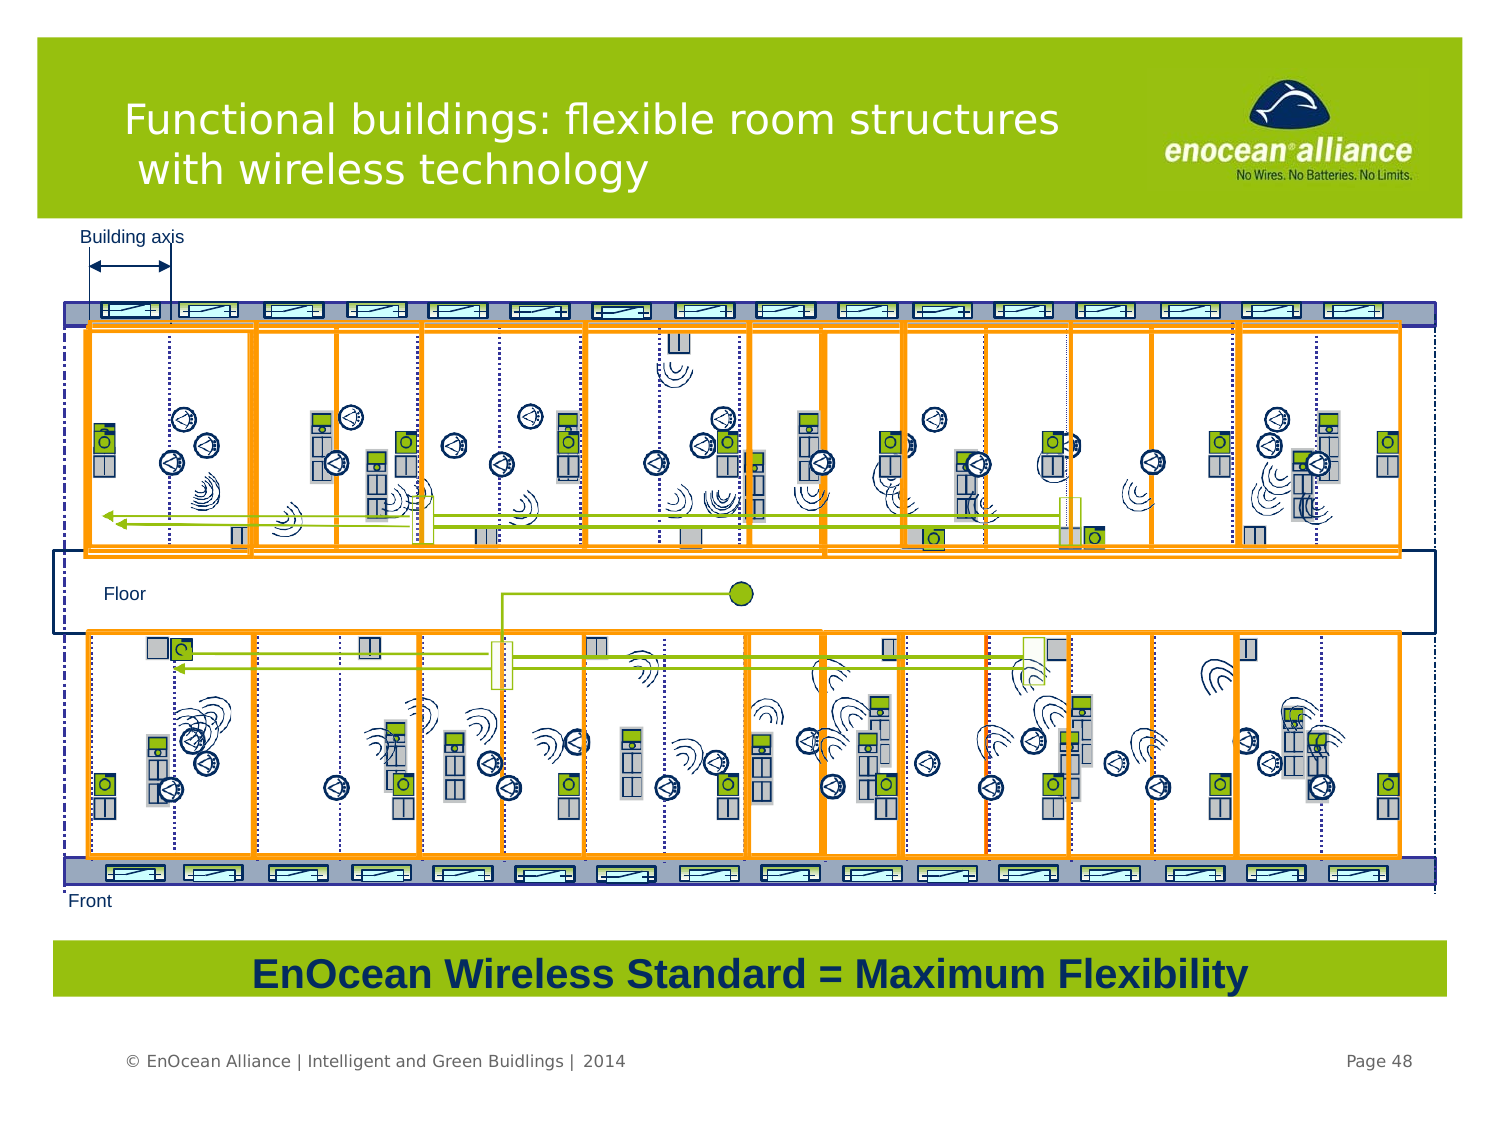

# Functional buildings: flexible room structures  with wireless technology

Building axis

Floor

Front
EnOcean Wireless Standard = Maximum Flexibility
© EnOcean Alliance | Intelligent and Green Buidlings | 2014
Page 48